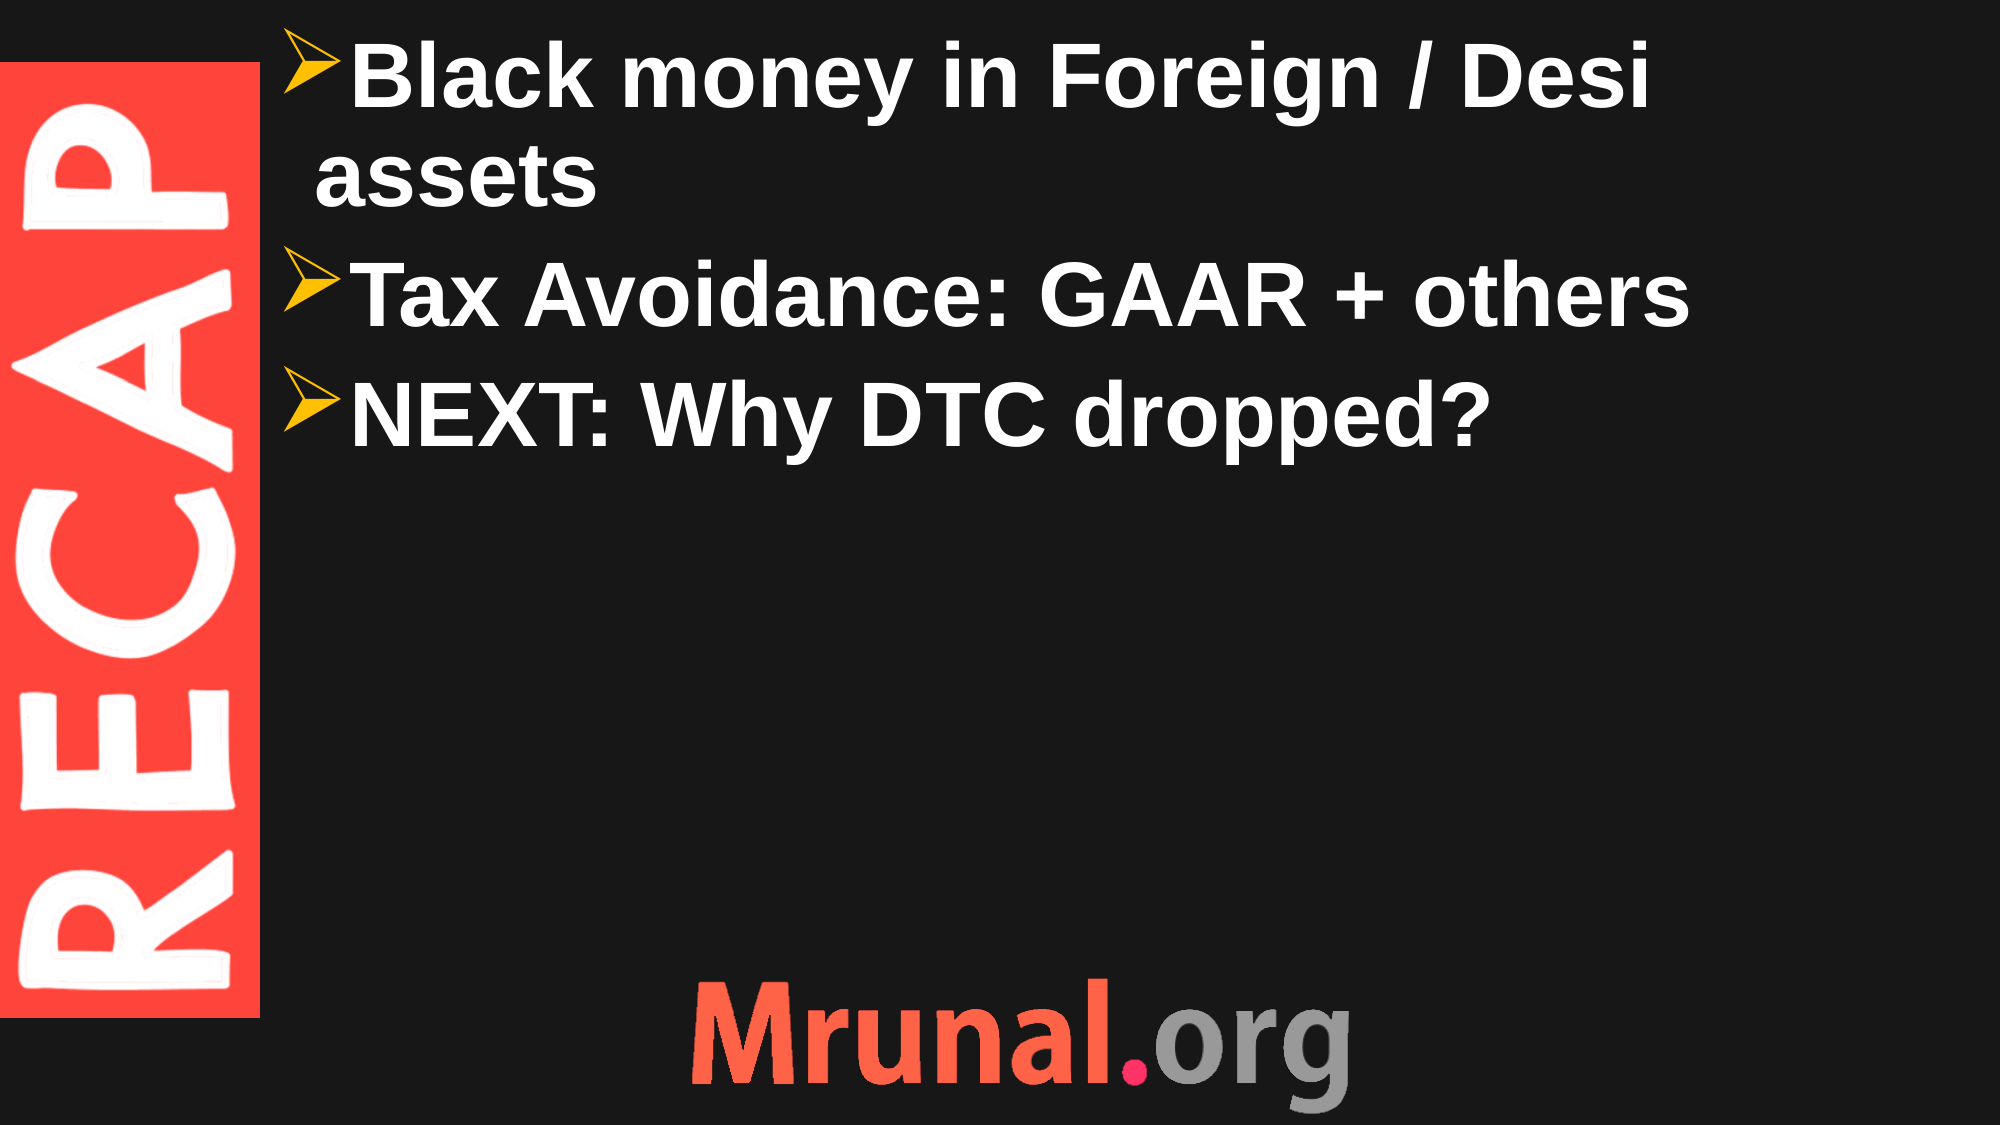

Black money in Foreign / Desi assets
Tax Avoidance: GAAR + others
NEXT: Why DTC dropped?